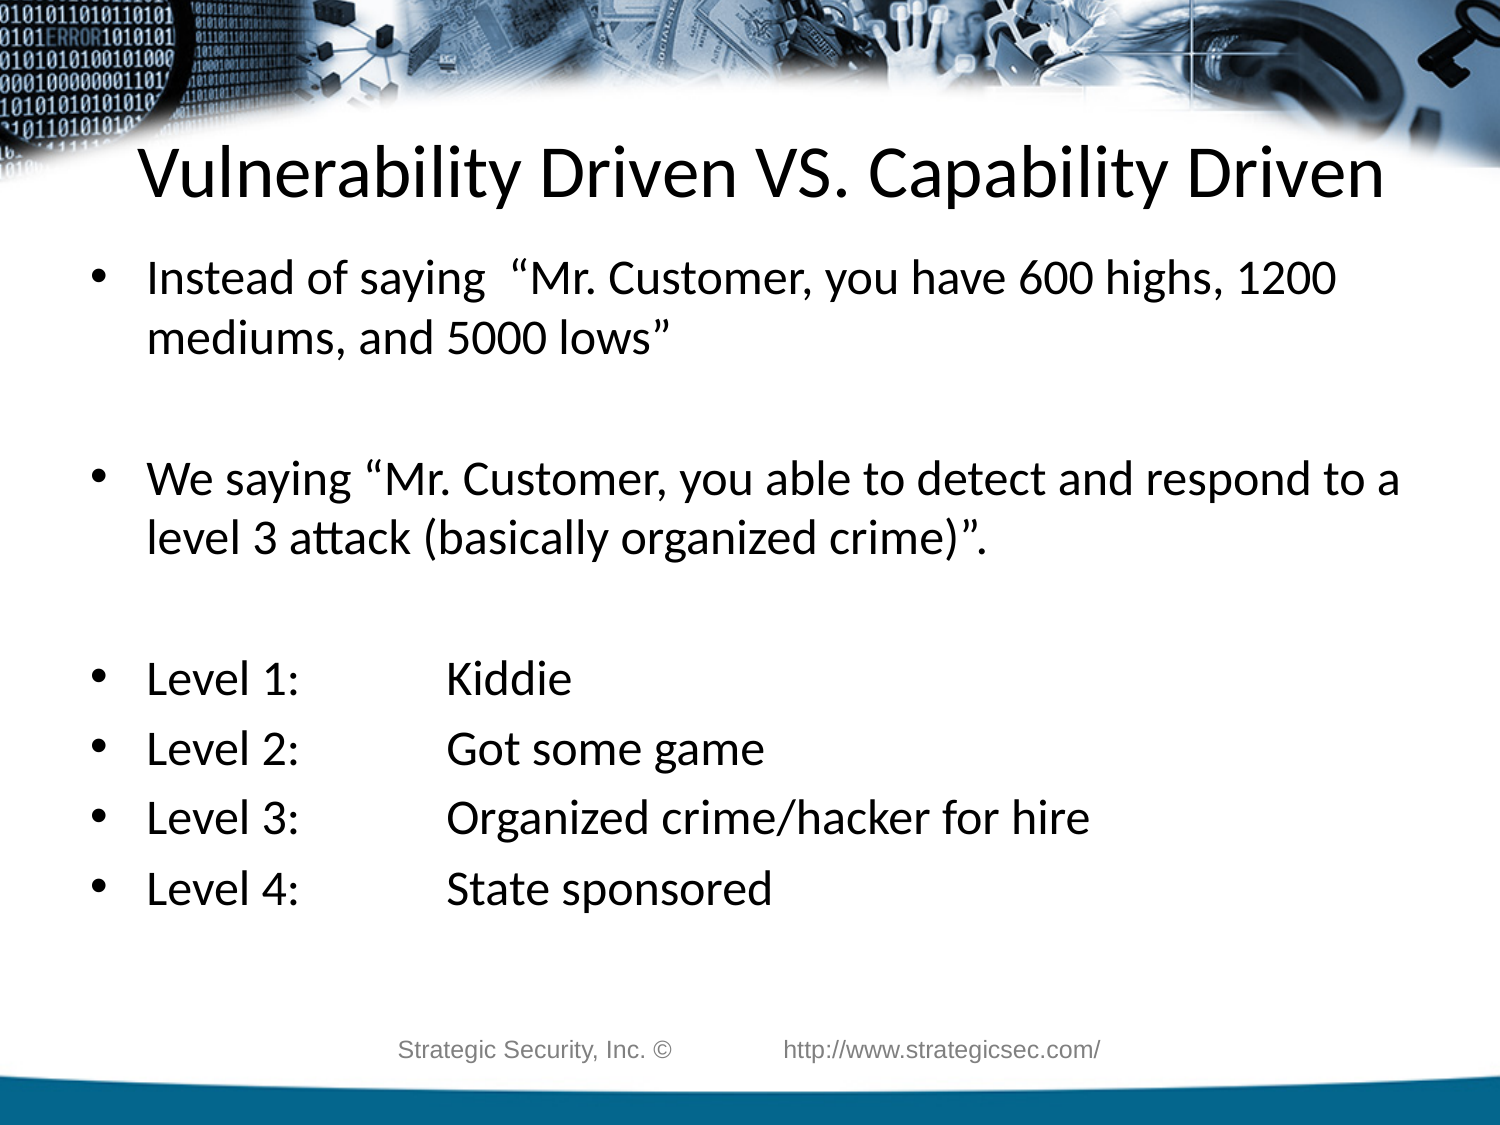

# Vulnerability Driven VS. Capability Driven
Instead of saying  “Mr. Customer, you have 600 highs, 1200 mediums, and 5000 lows”

We saying “Mr. Customer, you able to detect and respond to a level 3 attack (basically organized crime)”.

Level 1:	Kiddie
Level 2:	Got some game
Level 3:	Organized crime/hacker for hire
Level 4:	State sponsored